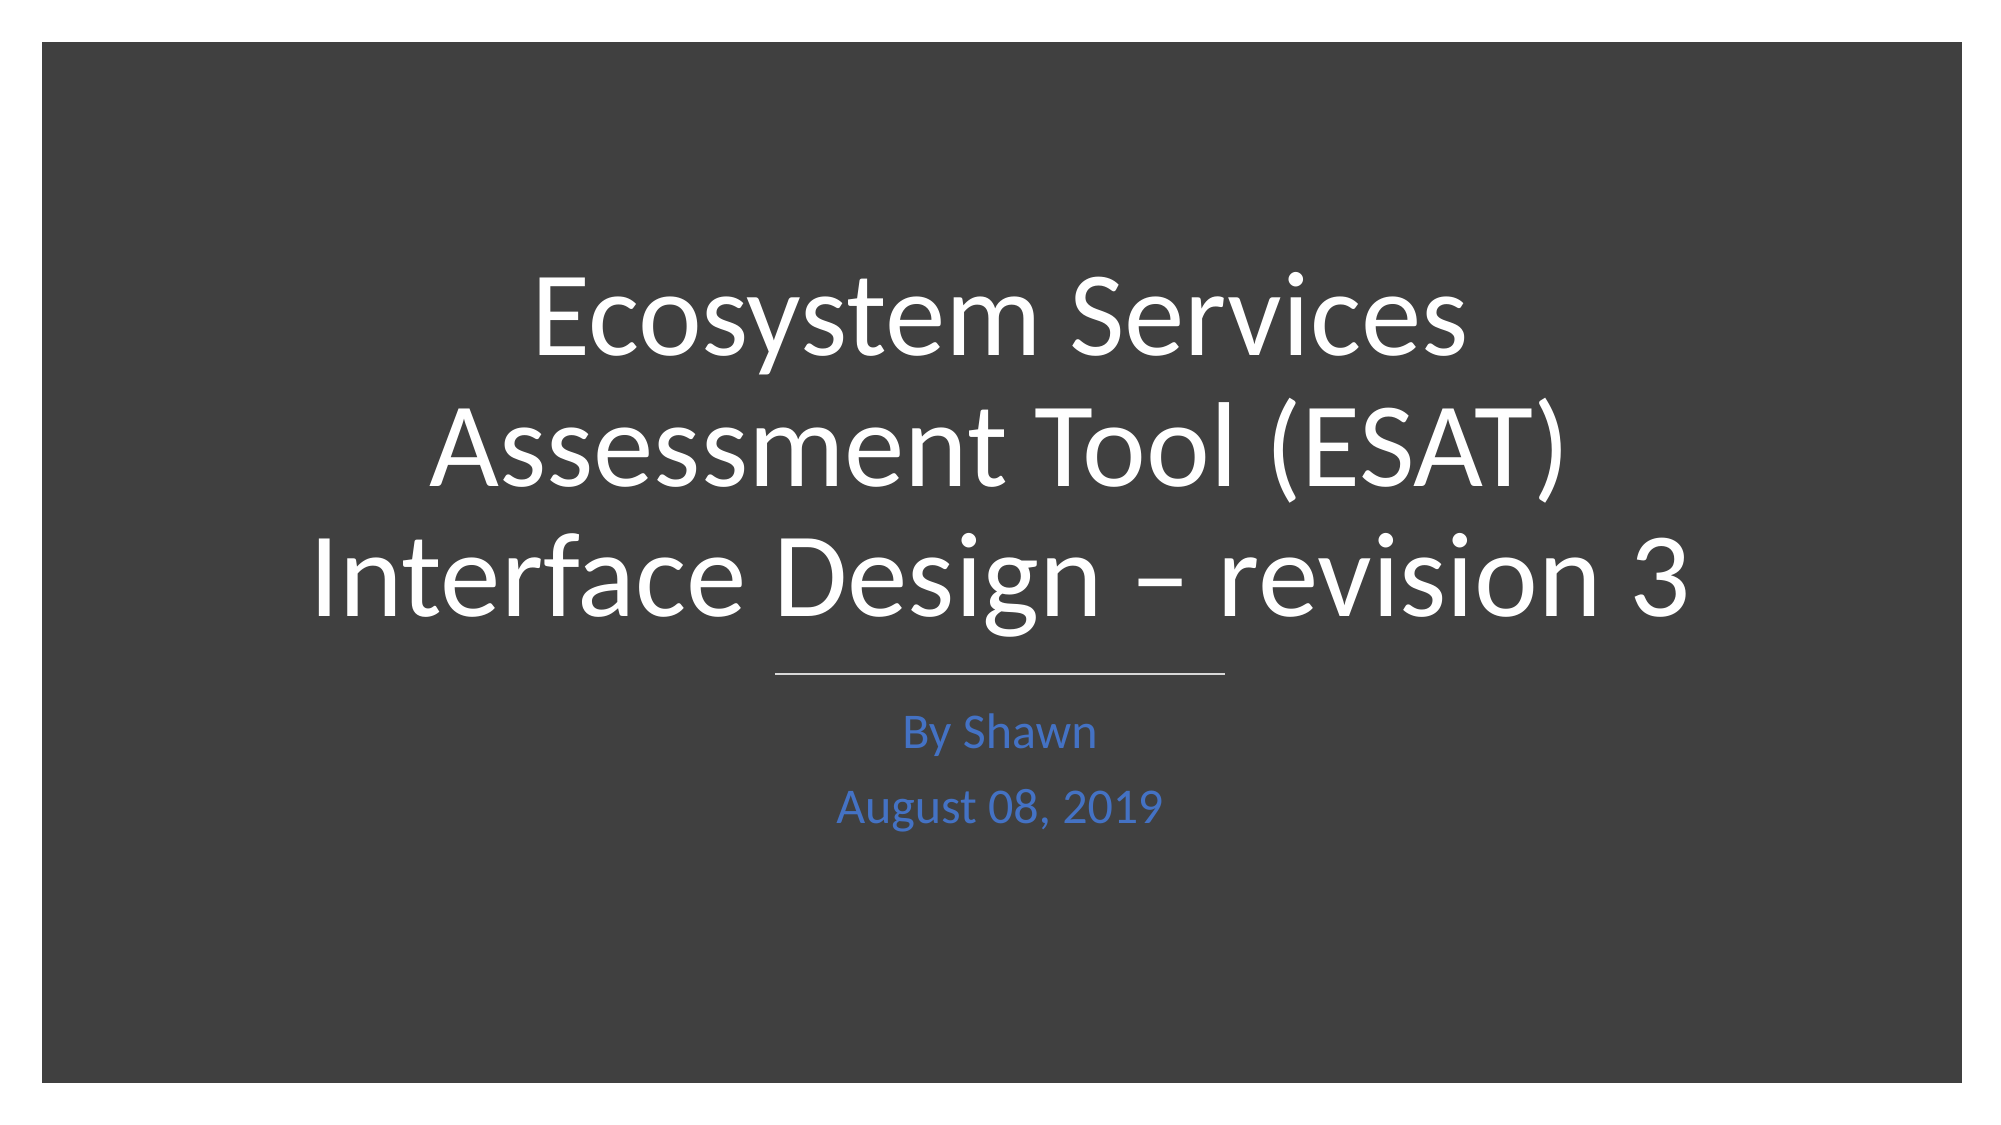

# Ecosystem Services Assessment Tool (ESAT) Interface Design – revision 3
By Shawn
August 08, 2019